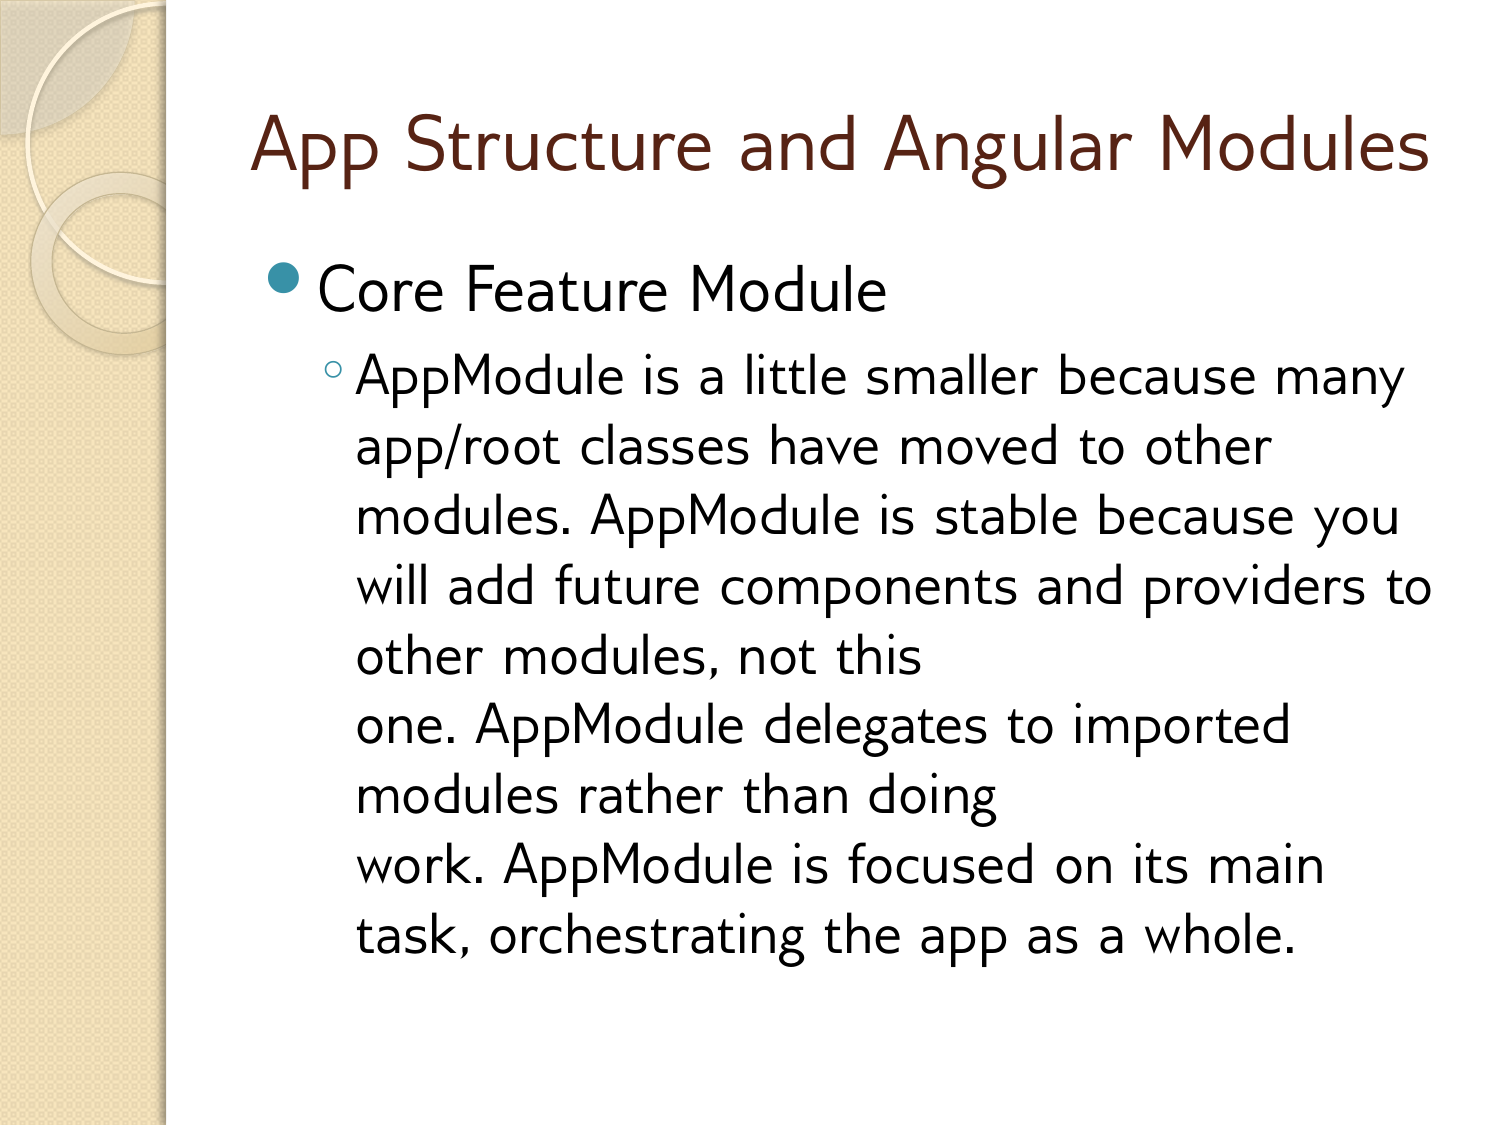

# App Structure and Angular Modules
Core Feature Module
AppModule is a little smaller because many app/root classes have moved to other modules. AppModule is stable because you will add future components and providers to other modules, not this one. AppModule delegates to imported modules rather than doing work. AppModule is focused on its main task, orchestrating the app as a whole.